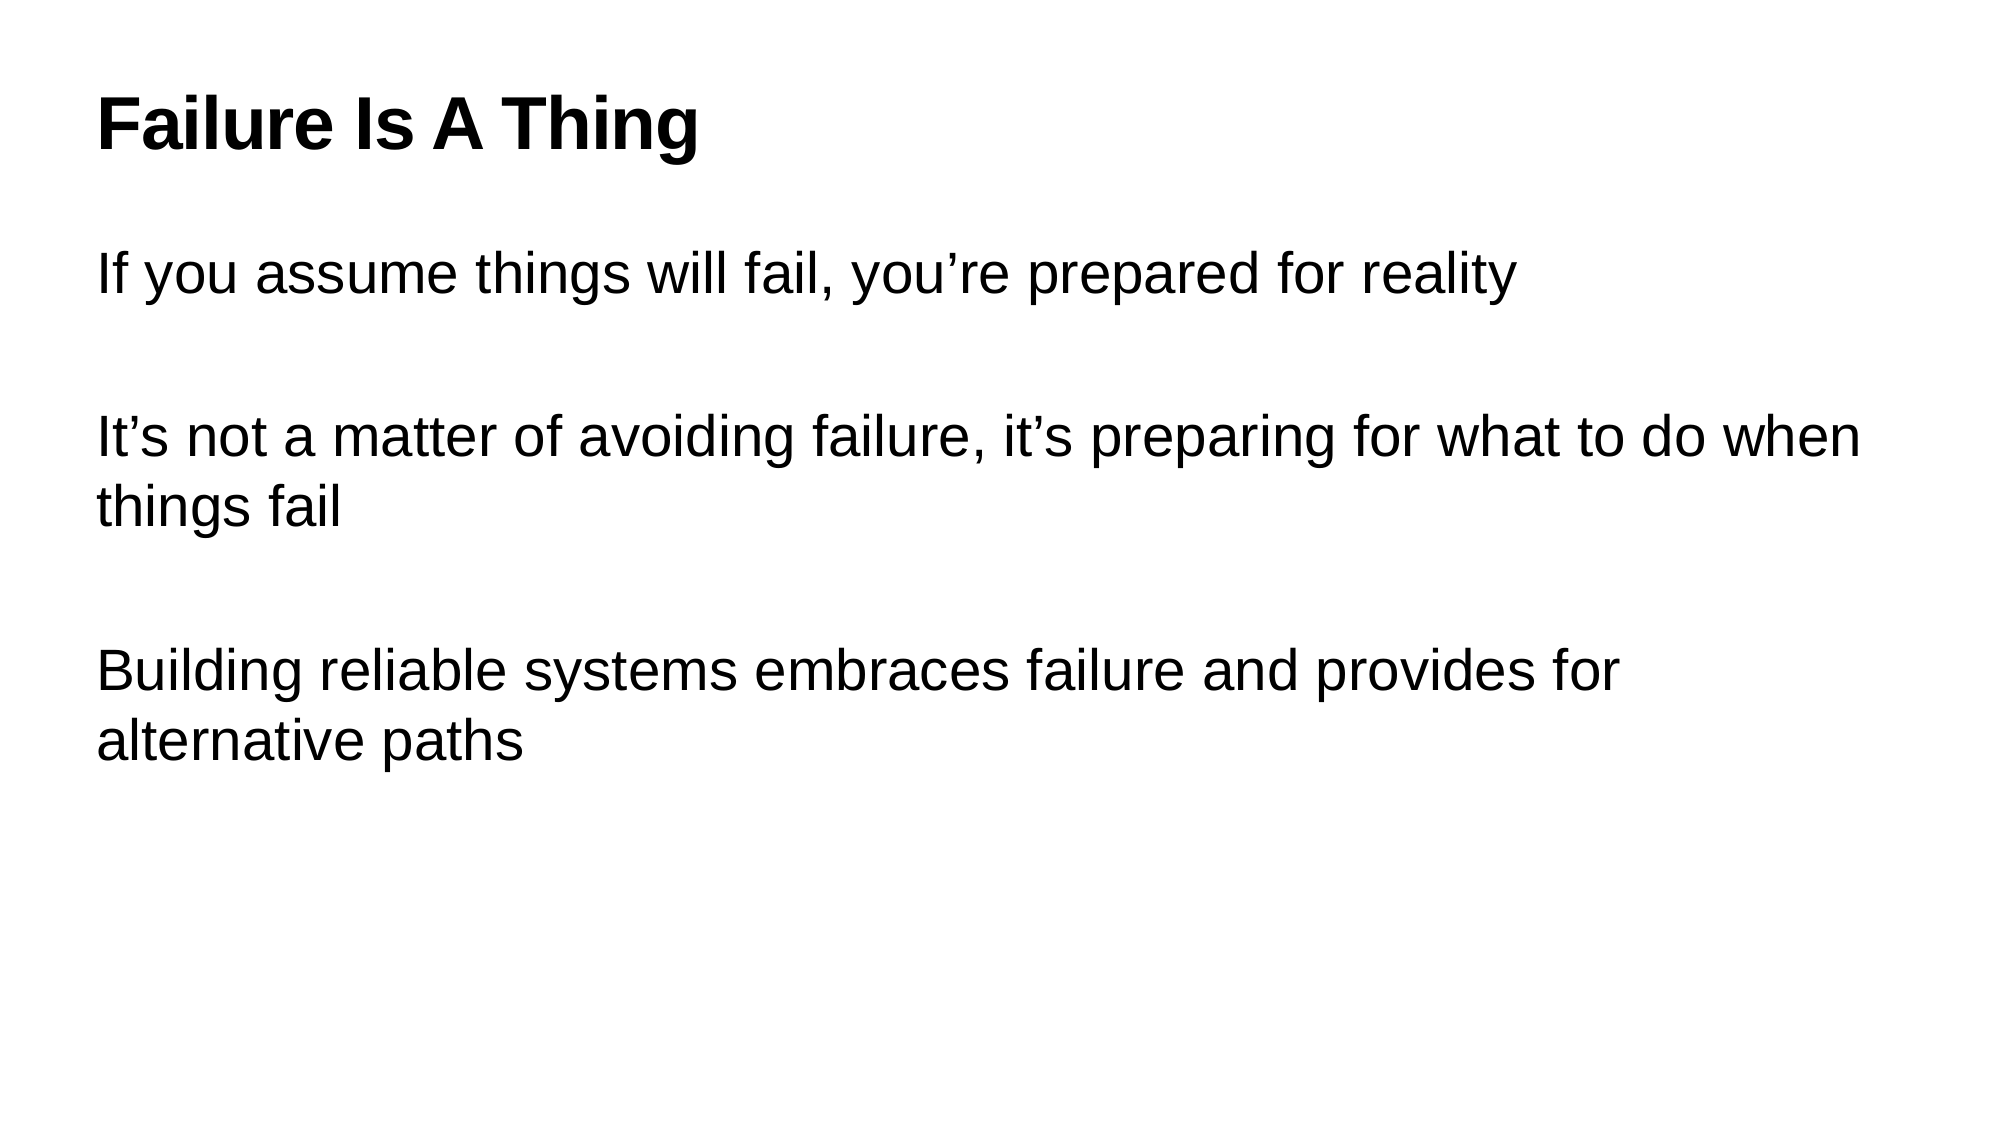

# Failure Is A Thing
If you assume things will fail, you’re prepared for reality

It’s not a matter of avoiding failure, it’s preparing for what to do when things fail

Building reliable systems embraces failure and provides for alternative paths